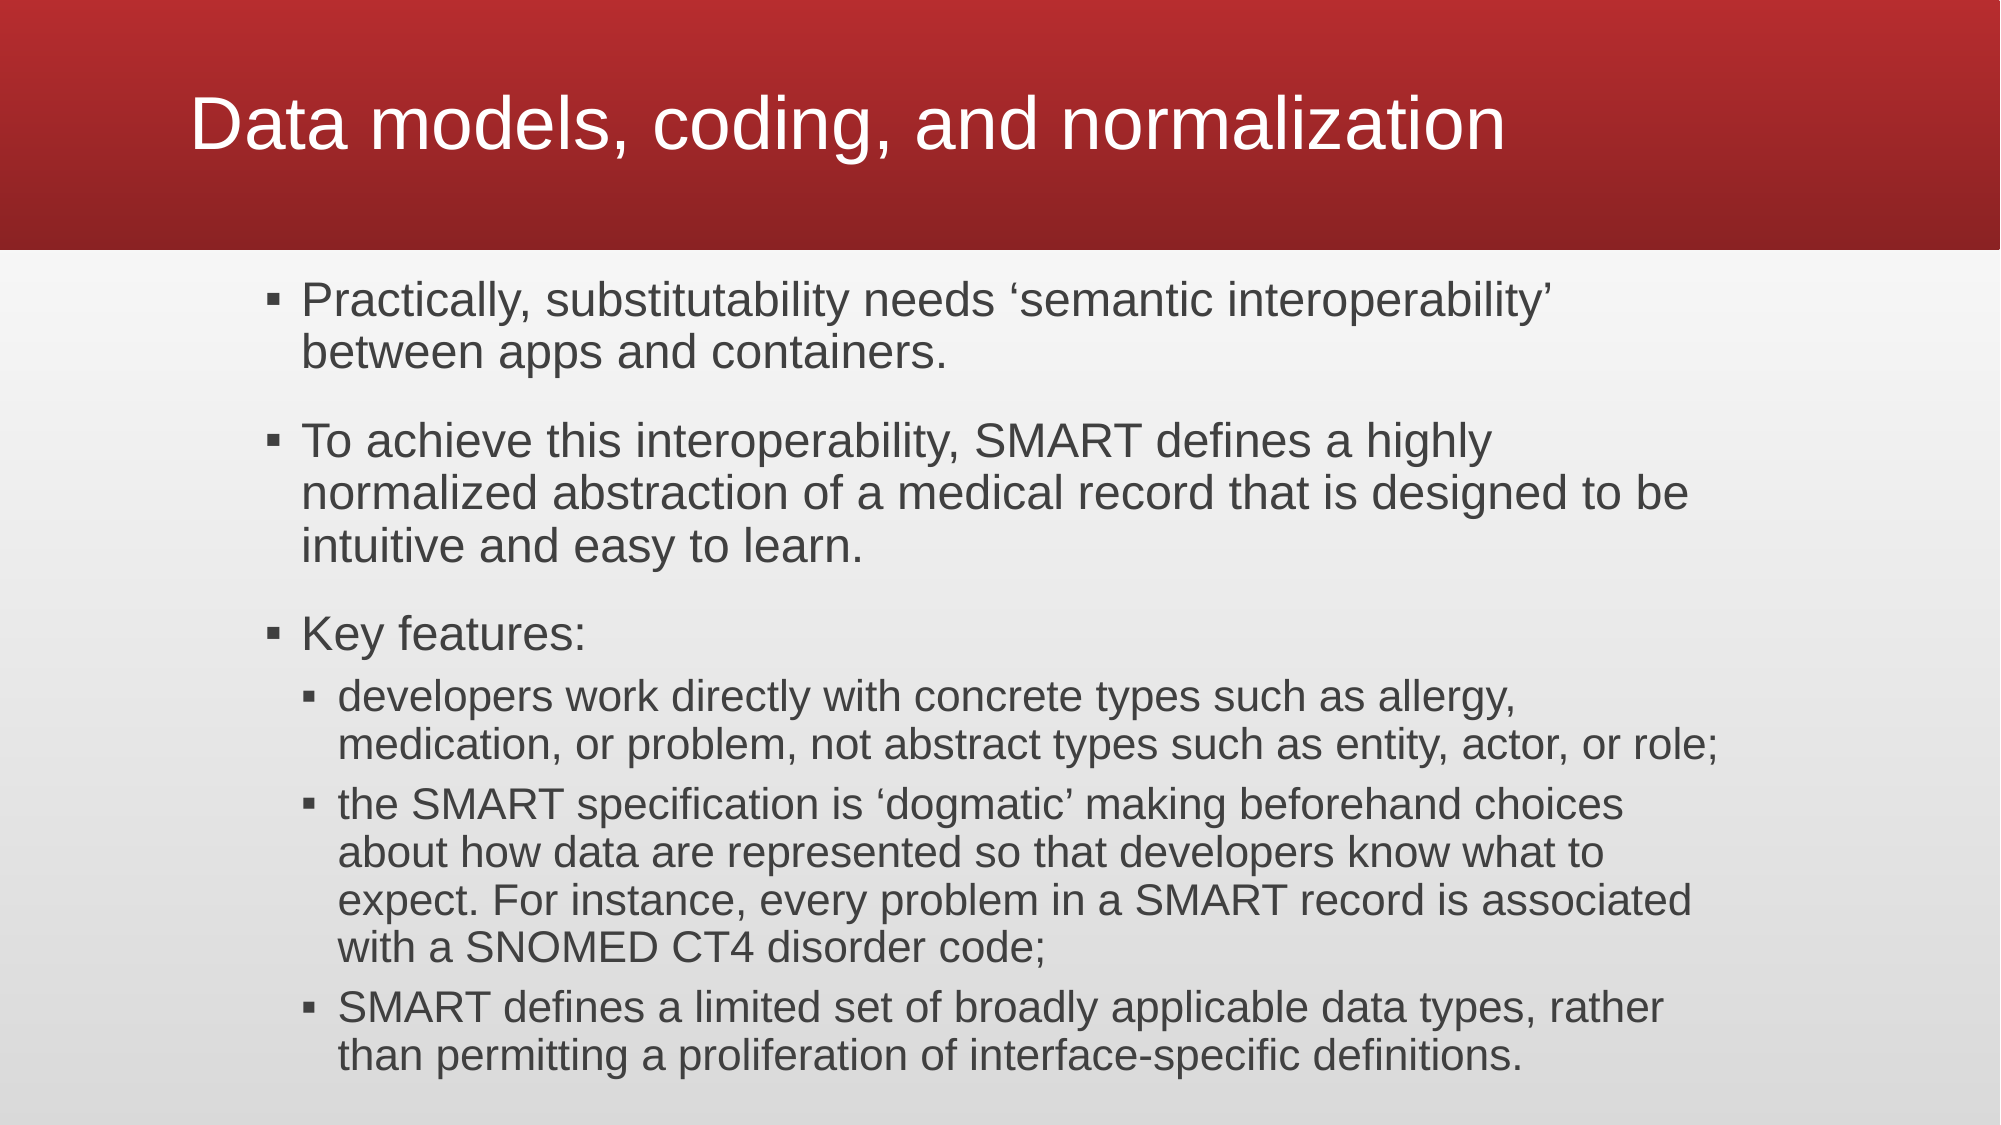

# Data models, coding, and normalization
Practically, substitutability needs ‘semantic interoperability’ between apps and containers.
To achieve this interoperability, SMART deﬁnes a highly normalized abstraction of a medical record that is designed to be intuitive and easy to learn.
Key features:
developers work directly with concrete types such as allergy, medication, or problem, not abstract types such as entity, actor, or role;
the SMART speciﬁcation is ‘dogmatic’ making beforehand choices about how data are represented so that developers know what to expect. For instance, every problem in a SMART record is associated with a SNOMED CT4 disorder code;
SMART deﬁnes a limited set of broadly applicable data types, rather than permitting a proliferation of interface-speciﬁc deﬁnitions.